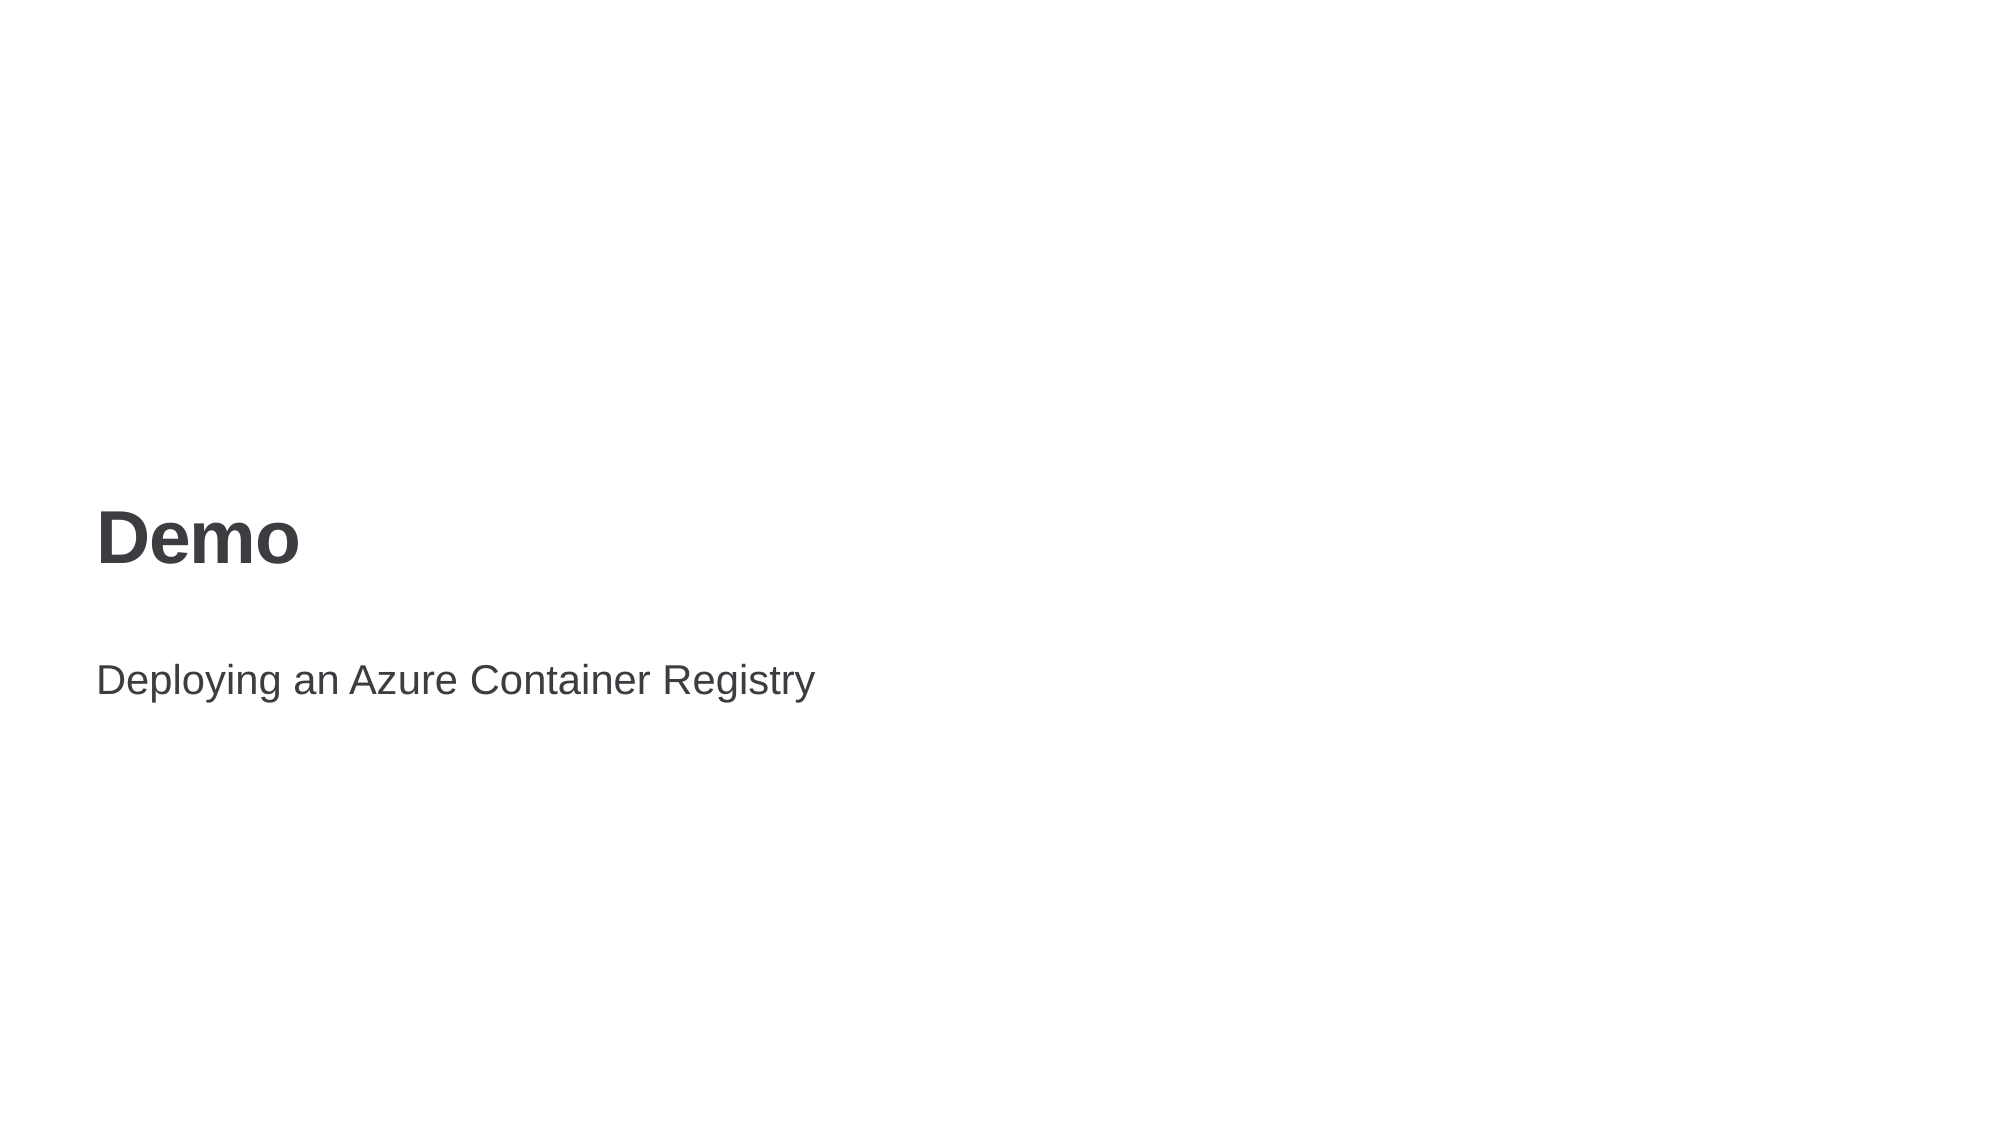

# Demo
Deploying an Azure Container Registry